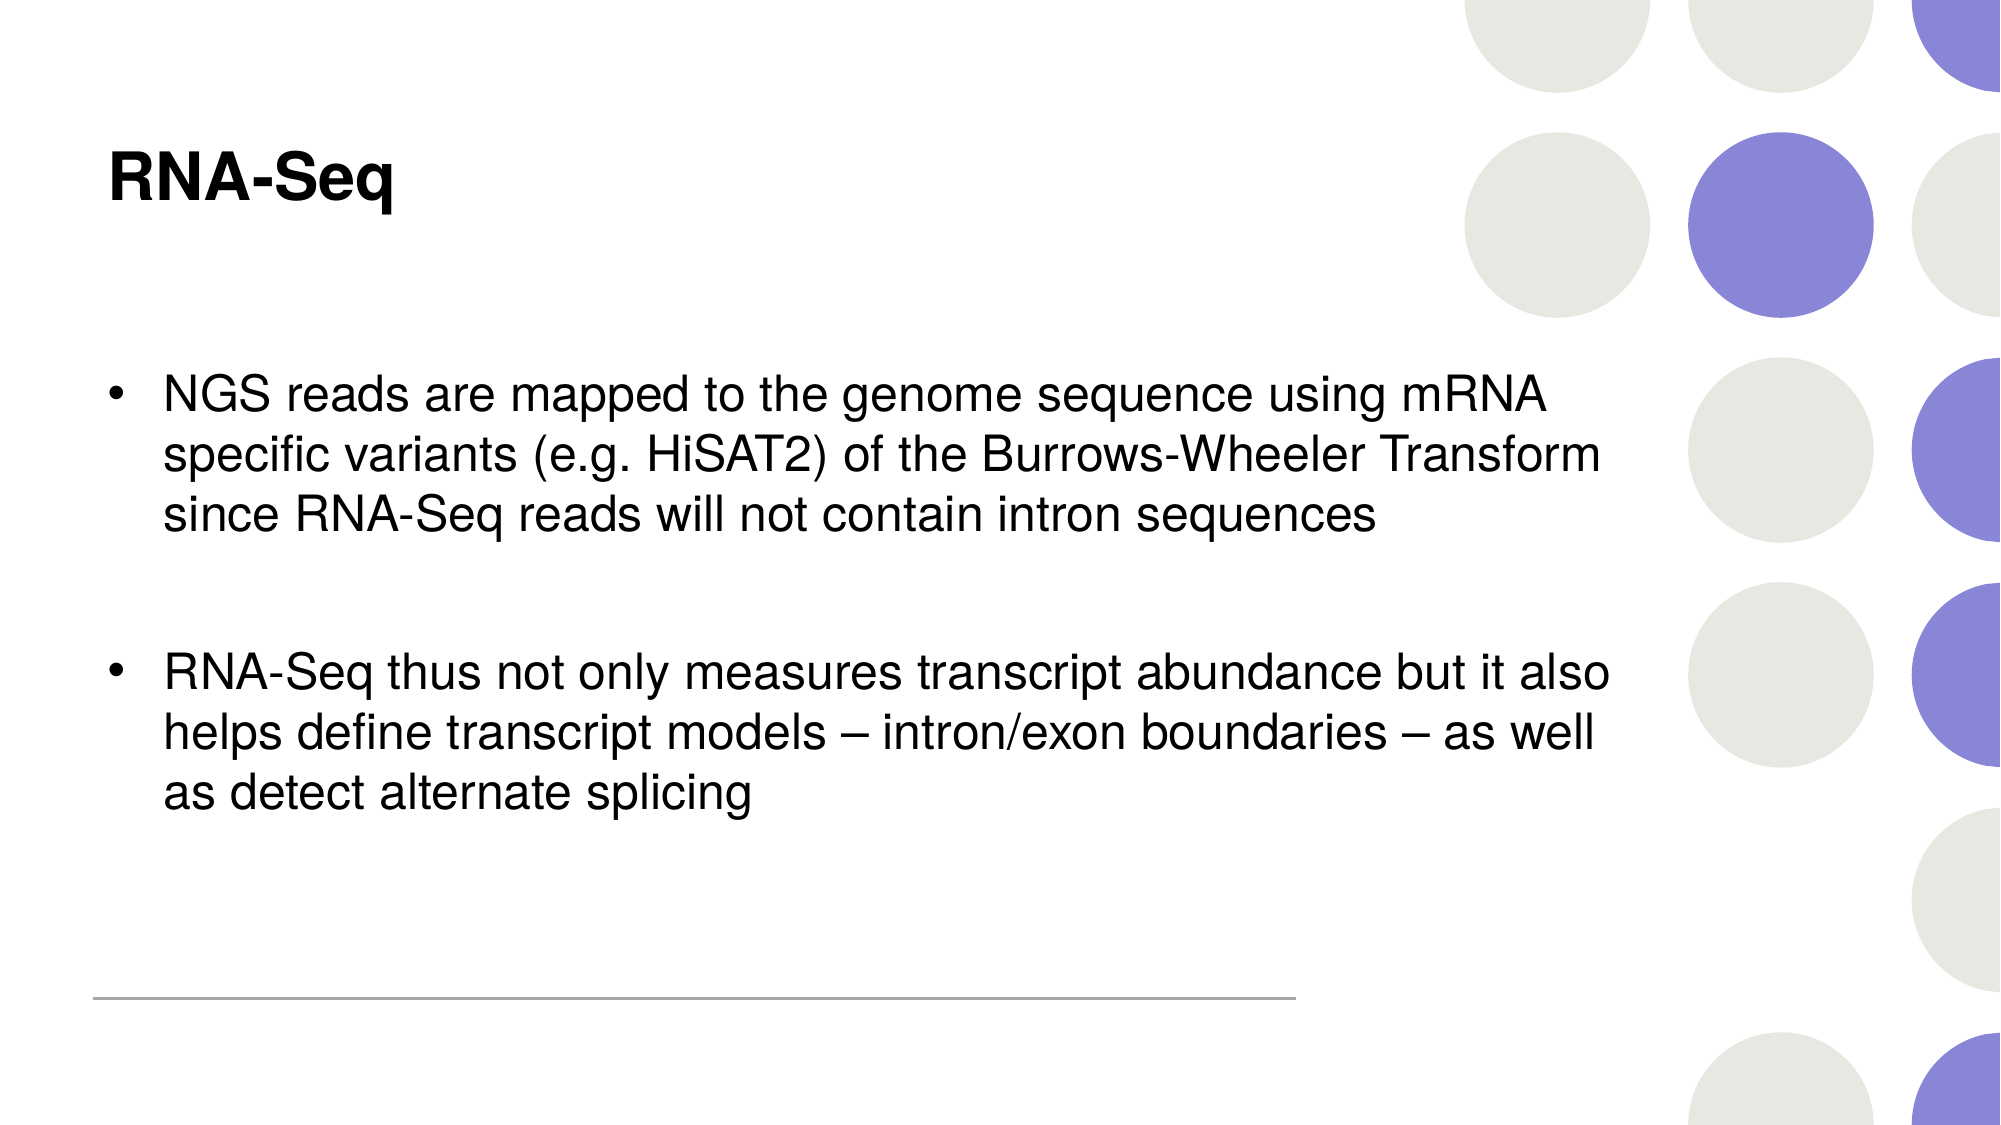

# RNA-Seq
NGS reads are mapped to the genome sequence using mRNA specific variants (e.g. HiSAT2) of the Burrows-Wheeler Transform since RNA-Seq reads will not contain intron sequences

RNA-Seq thus not only measures transcript abundance but it also helps define transcript models – intron/exon boundaries – as well as detect alternate splicing